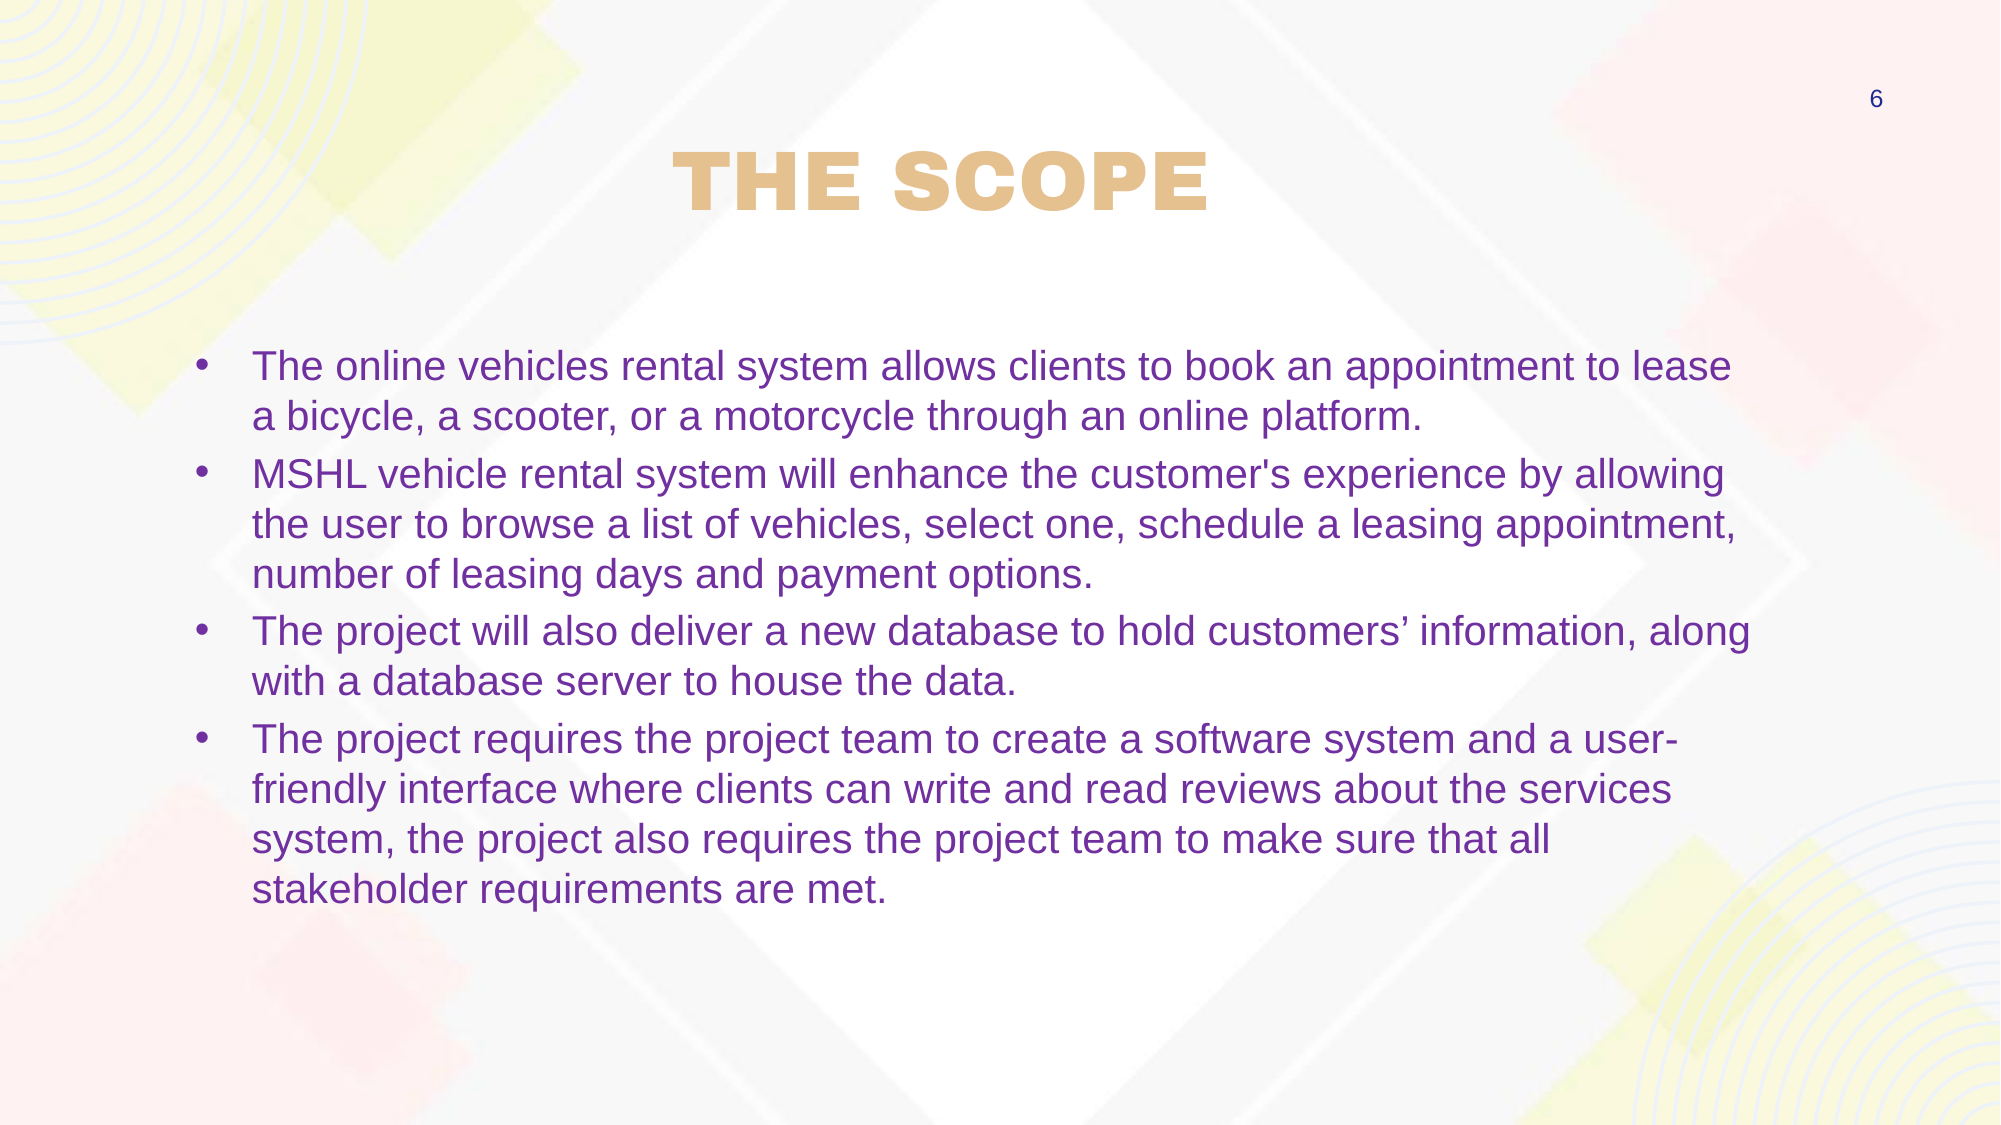

6
The Scope

The online vehicles rental system allows clients to book an appointment to lease a bicycle, a scooter, or a motorcycle through an online platform.
MSHL vehicle rental system will enhance the customer's experience by allowing the user to browse a list of vehicles, select one, schedule a leasing appointment, number of leasing days and payment options.
The project will also deliver a new database to hold customers’ information, along with a database server to house the data.
The project requires the project team to create a software system and a user-friendly interface where clients can write and read reviews about the services system, the project also requires the project team to make sure that all stakeholder requirements are met.